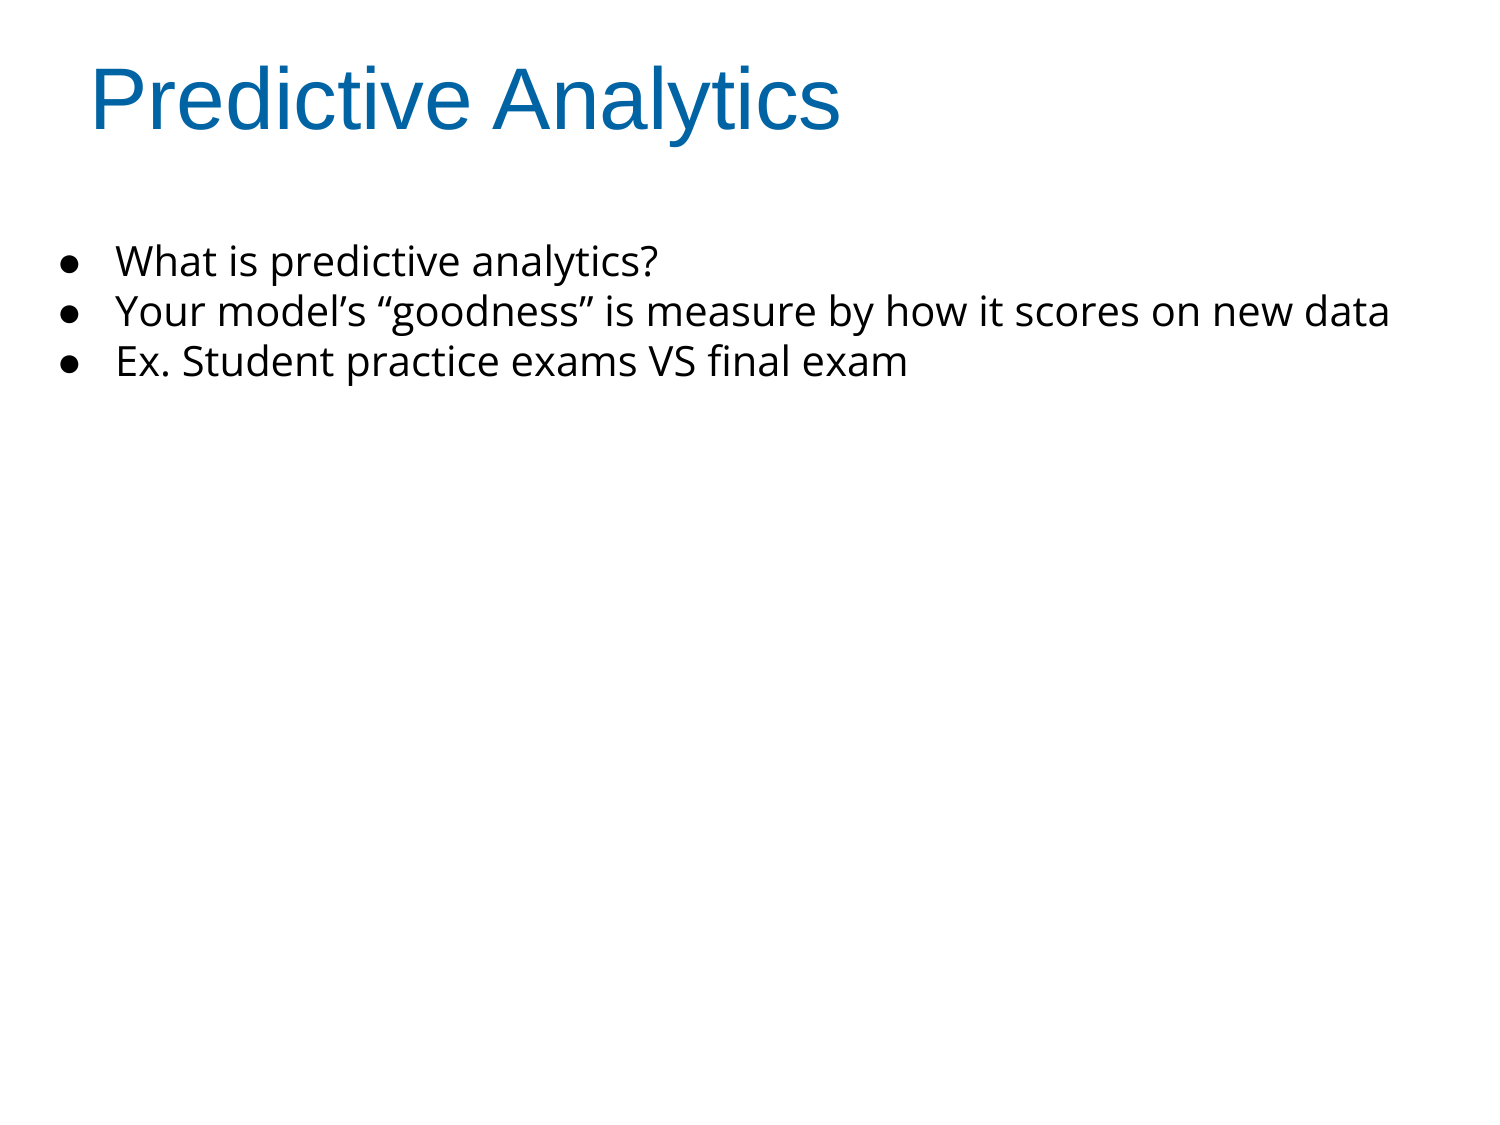

# Predictive Analytics
What is predictive analytics?
Your model’s “goodness” is measure by how it scores on new data
Ex. Student practice exams VS final exam